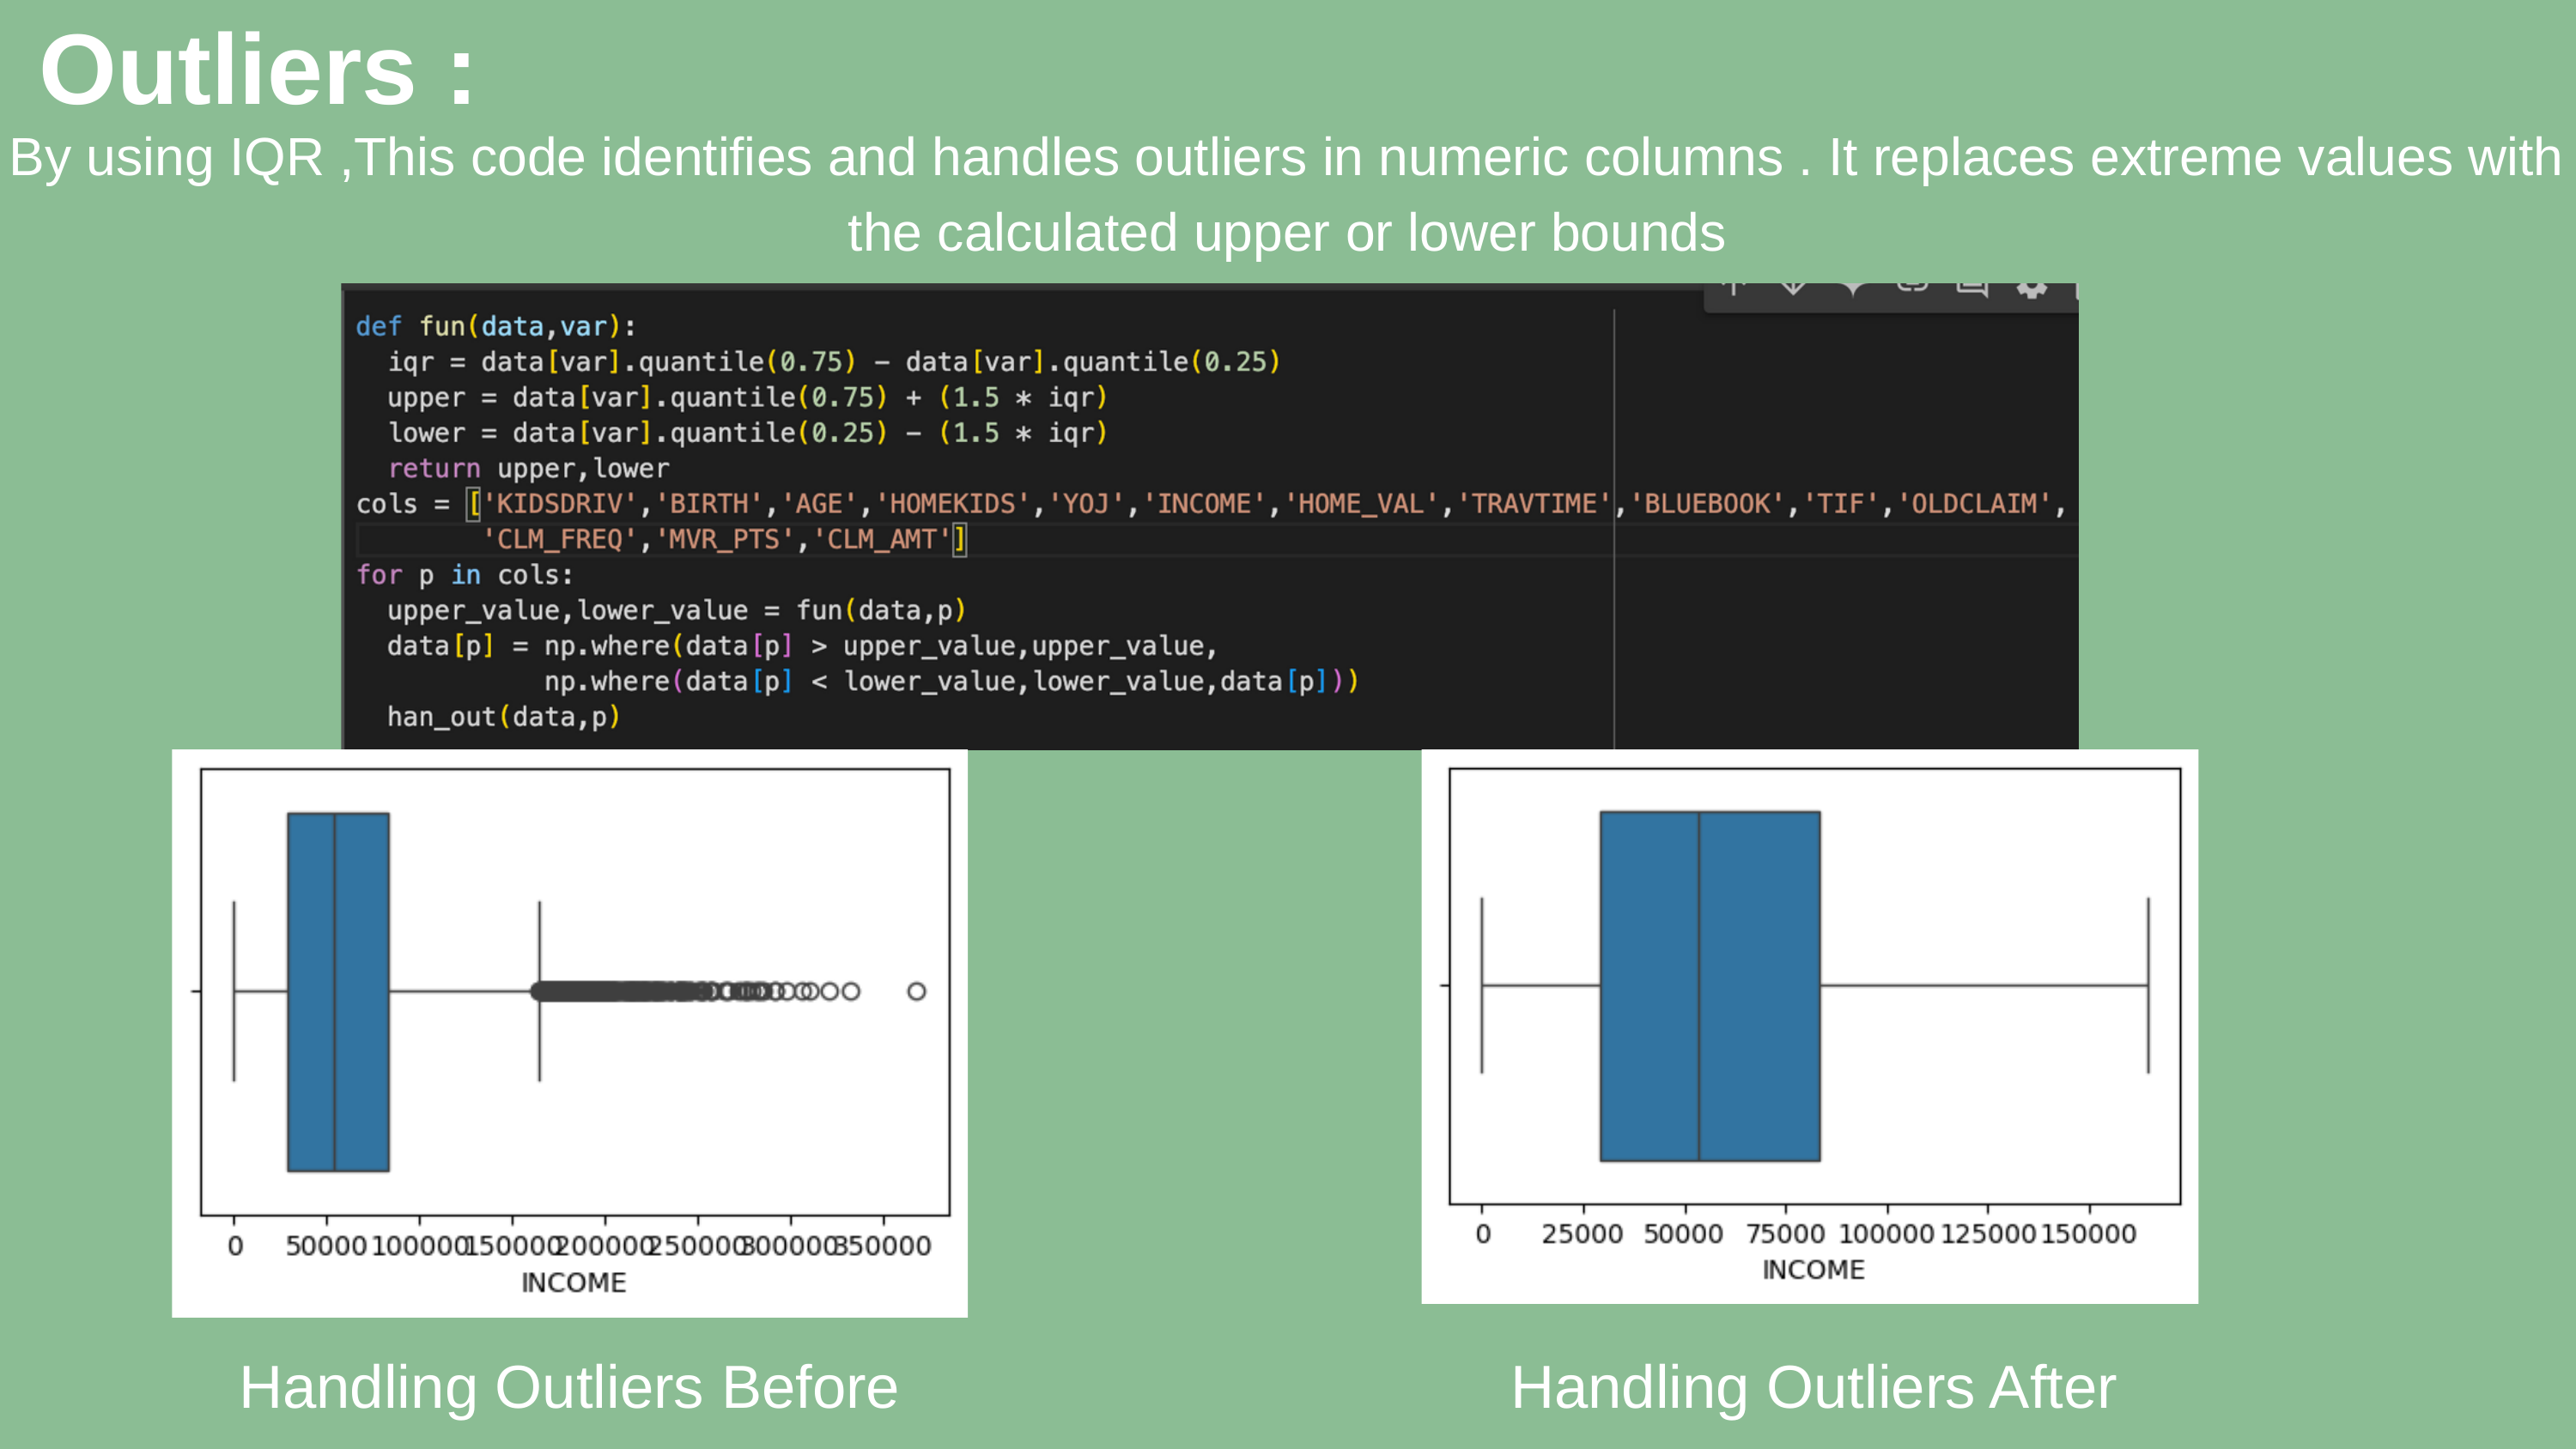

Outliers :
By using IQR ,This code identifies and handles outliers in numeric columns . It replaces extreme values with the calculated upper or lower bounds

Handling Outliers Before
Handling Outliers After